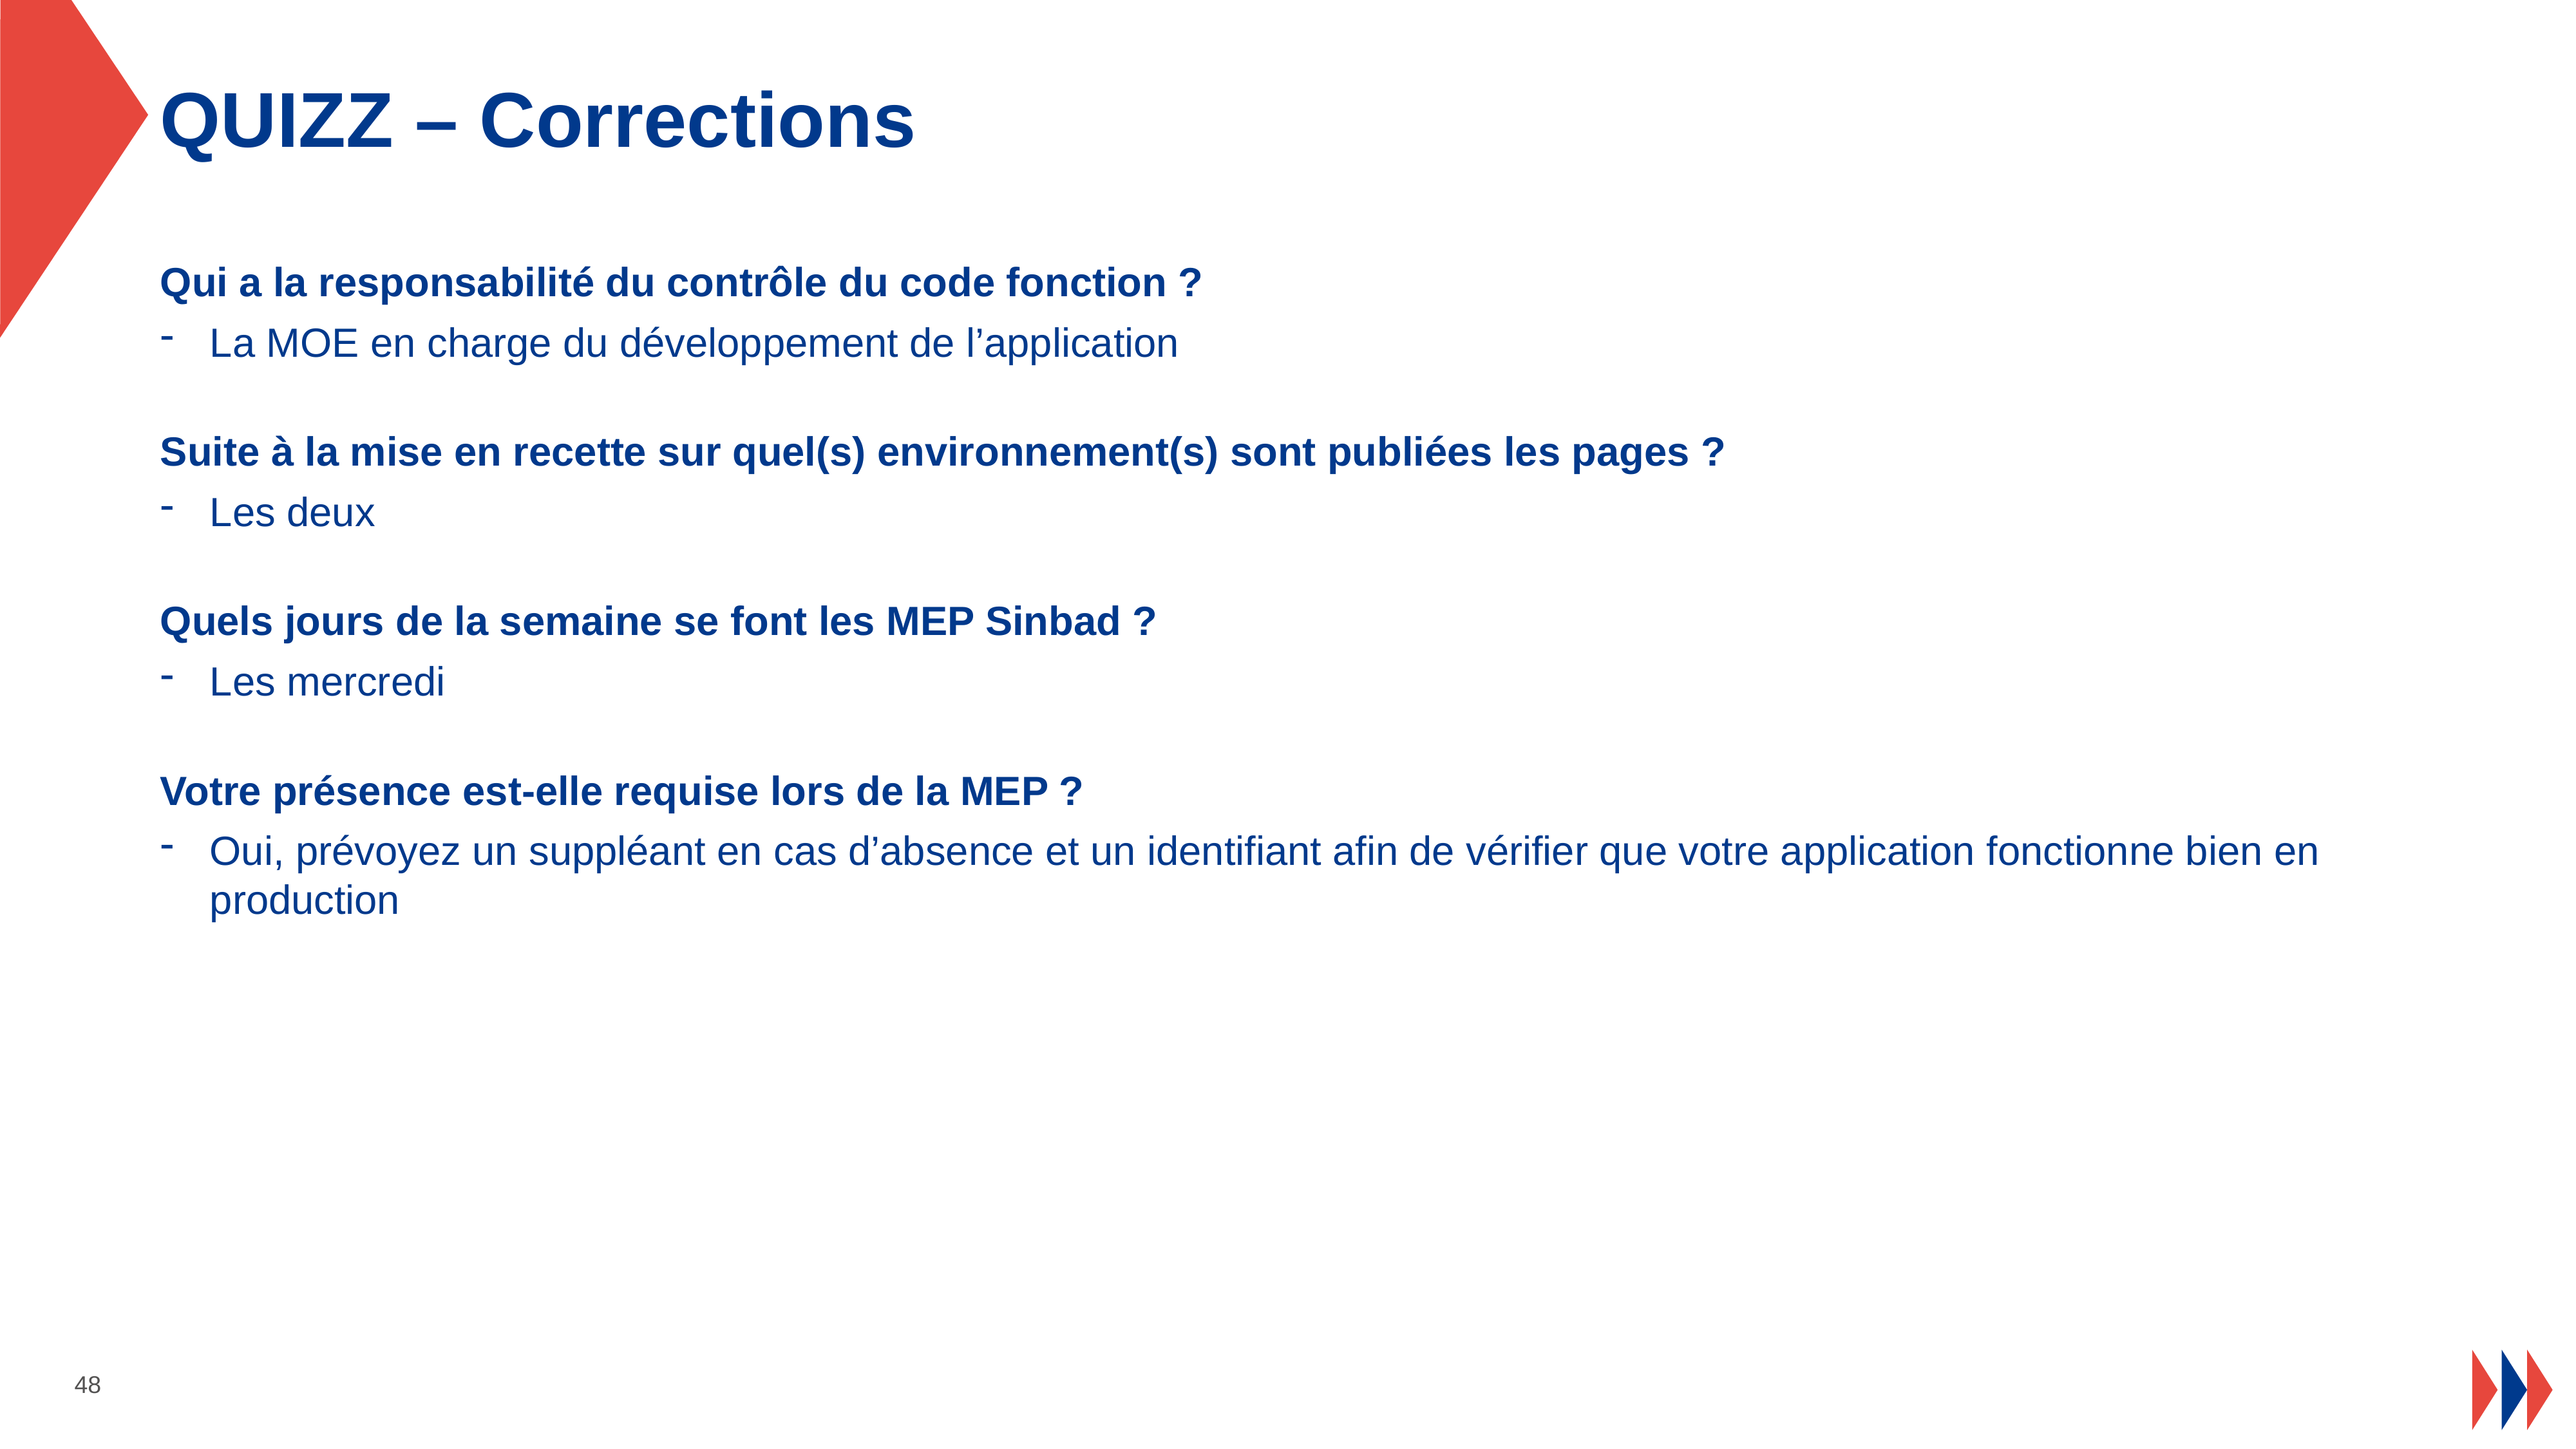

# QUIZZ – Corrections
Qui a la responsabilité du contrôle du code fonction ?
La MOE en charge du développement de l’application
Suite à la mise en recette sur quel(s) environnement(s) sont publiées les pages ?
Les deux
Quels jours de la semaine se font les MEP Sinbad ?
Les mercredi
Votre présence est-elle requise lors de la MEP ?
Oui, prévoyez un suppléant en cas d’absence et un identifiant afin de vérifier que votre application fonctionne bien en production

48